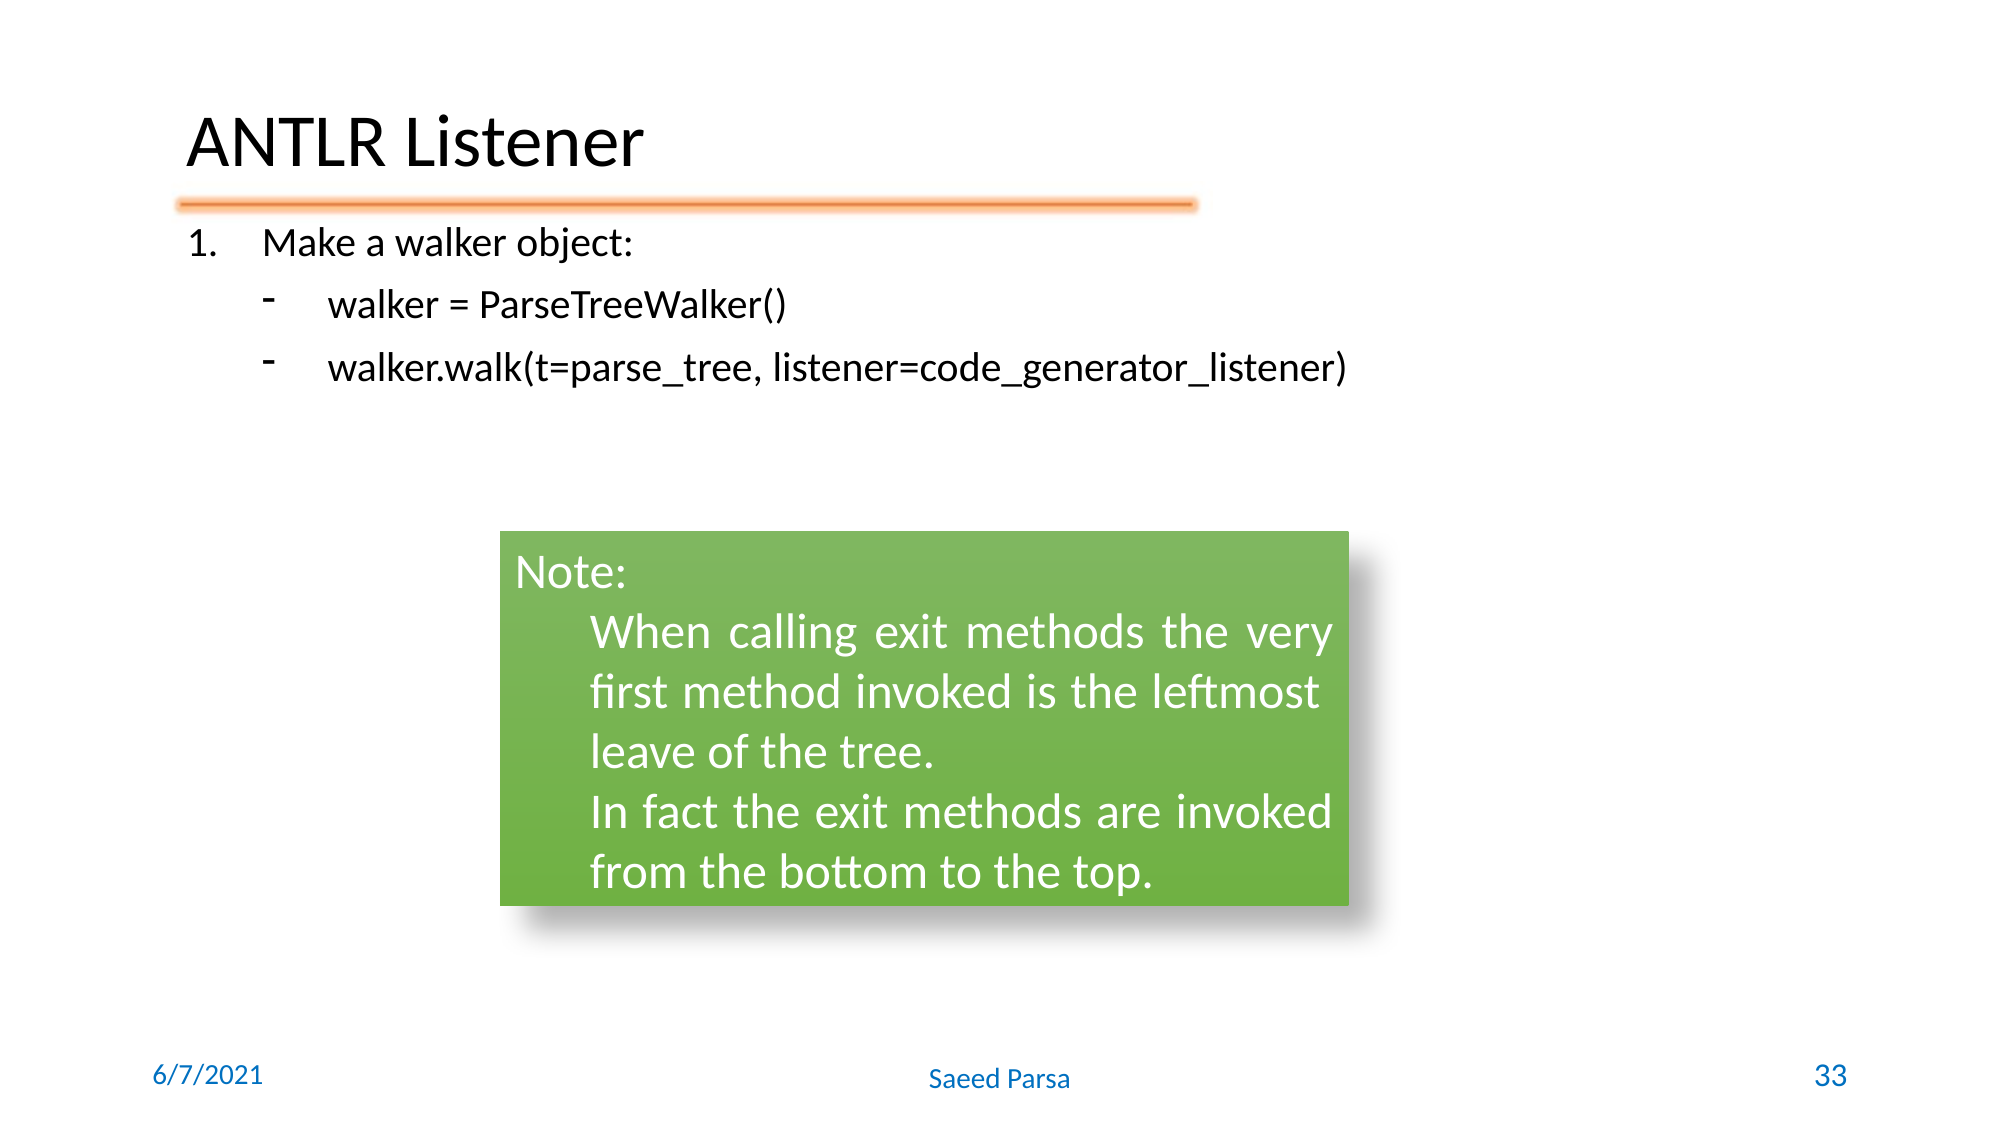

ANTLR Listener
Make a walker object:
 walker = ParseTreeWalker()
 walker.walk(t=parse_tree, listener=code_generator_listener)

Note:
When calling exit methods the very first method invoked is the leftmost  leave of the tree.
In fact the exit methods are invoked from the bottom to the top.
6/7/2021
Saeed Parsa
33